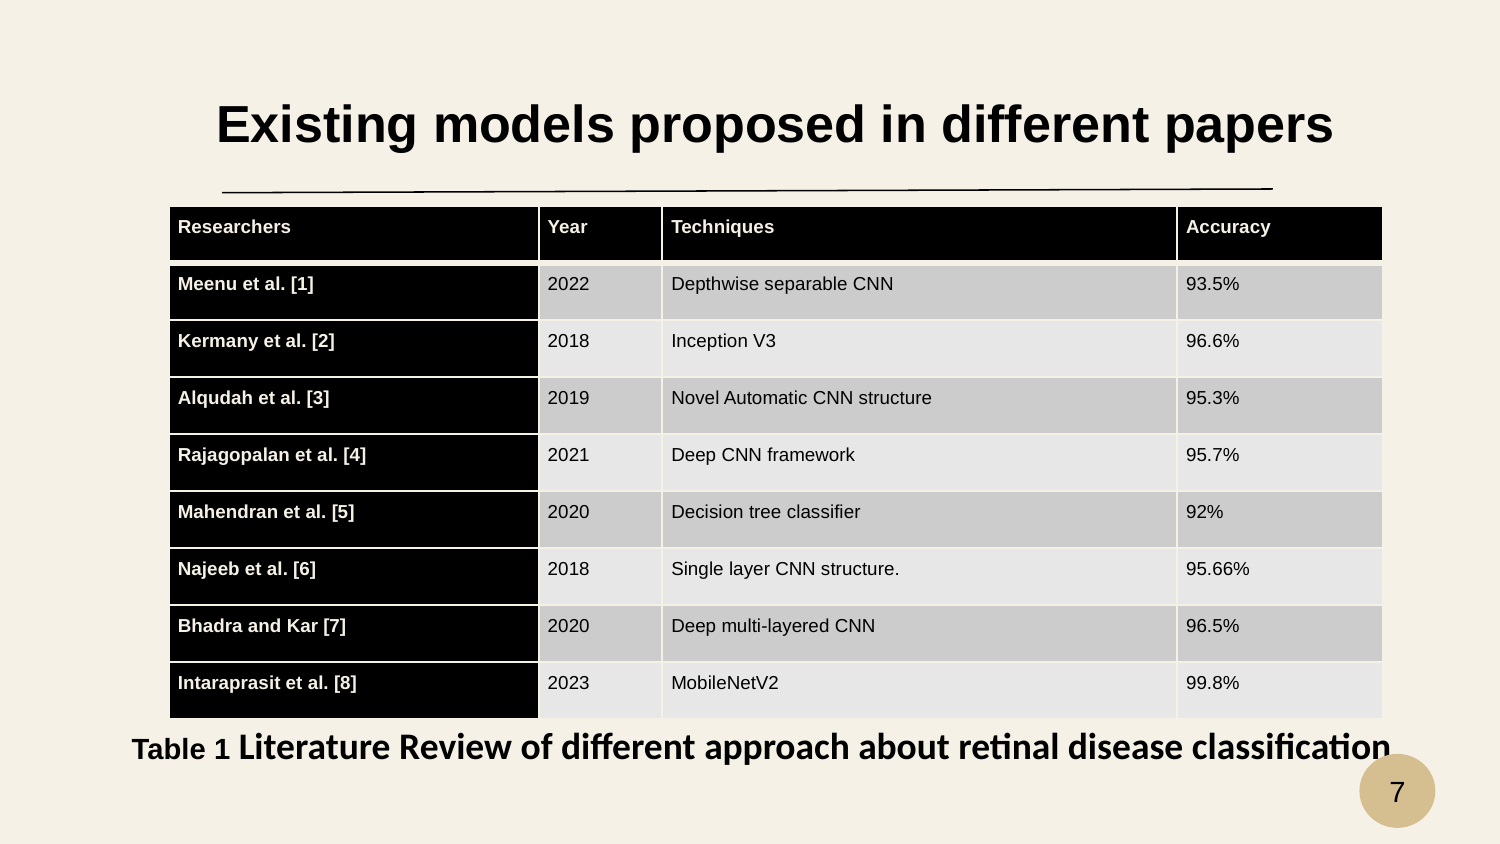

# Existing models proposed in different papers
| Researchers | Year | Techniques | Accuracy |
| --- | --- | --- | --- |
| Meenu et al. [1] | 2022 | Depthwise separable CNN | 93.5% |
| Kermany et al. [2] | 2018 | Inception V3 | 96.6% |
| Alqudah et al. [3] | 2019 | Novel Automatic CNN structure | 95.3% |
| Rajagopalan et al. [4] | 2021 | Deep CNN framework | 95.7% |
| Mahendran et al. [5] | 2020 | Decision tree classifier | 92% |
| Najeeb et al. [6] | 2018 | Single layer CNN structure. | 95.66% |
| Bhadra and Kar [7] | 2020 | Deep multi-layered CNN | 96.5% |
| Intaraprasit et al. [8] | 2023 | MobileNetV2 | 99.8% |
Table 1 Literature Review of different approach about retinal disease classification
7